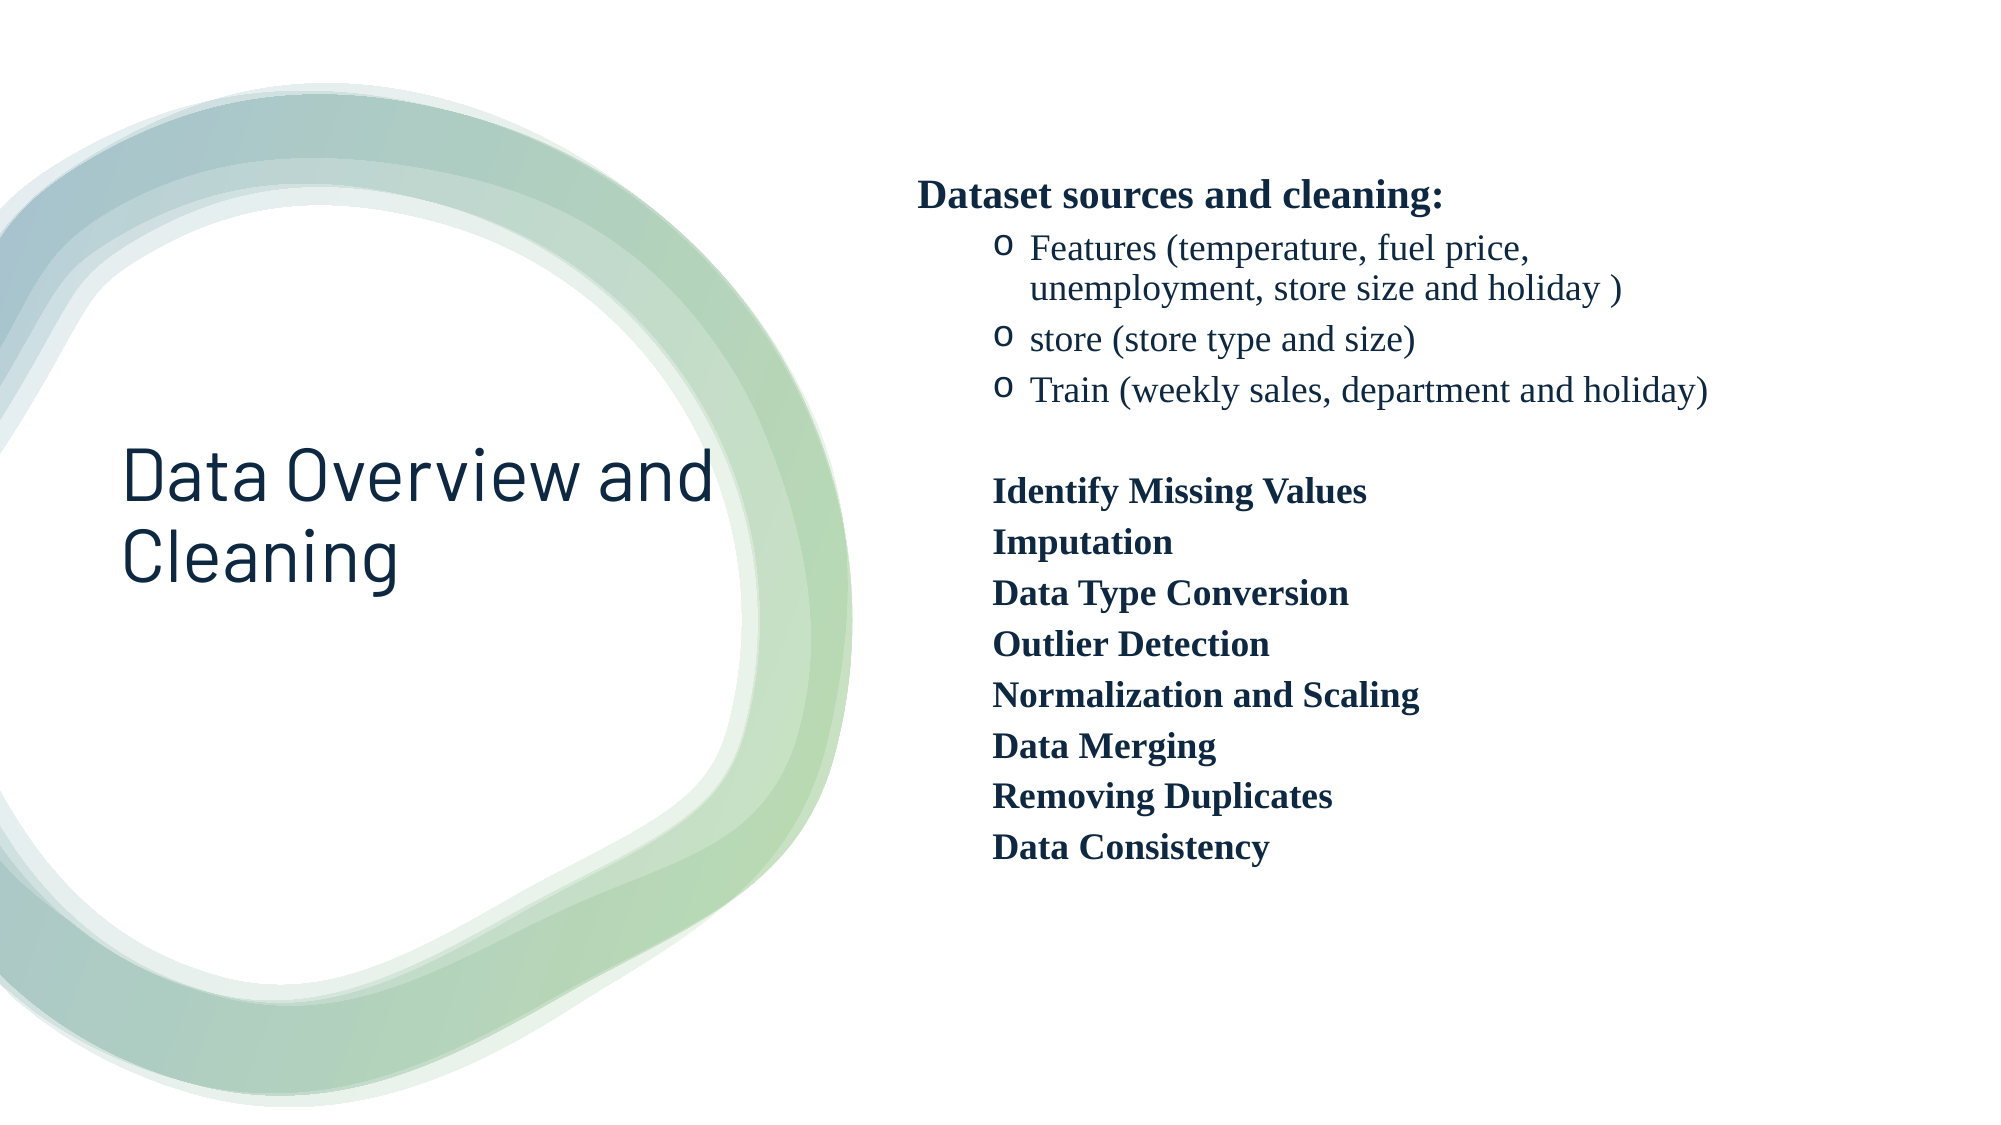

Dataset sources and cleaning:
Features (temperature, fuel price, unemployment, store size and holiday )
store (store type and size)
Train (weekly sales, department and holiday)

Identify Missing Values
Imputation
Data Type Conversion
Outlier Detection
Normalization and Scaling
Data Merging
Removing Duplicates
Data Consistency
# Data Overview and Cleaning